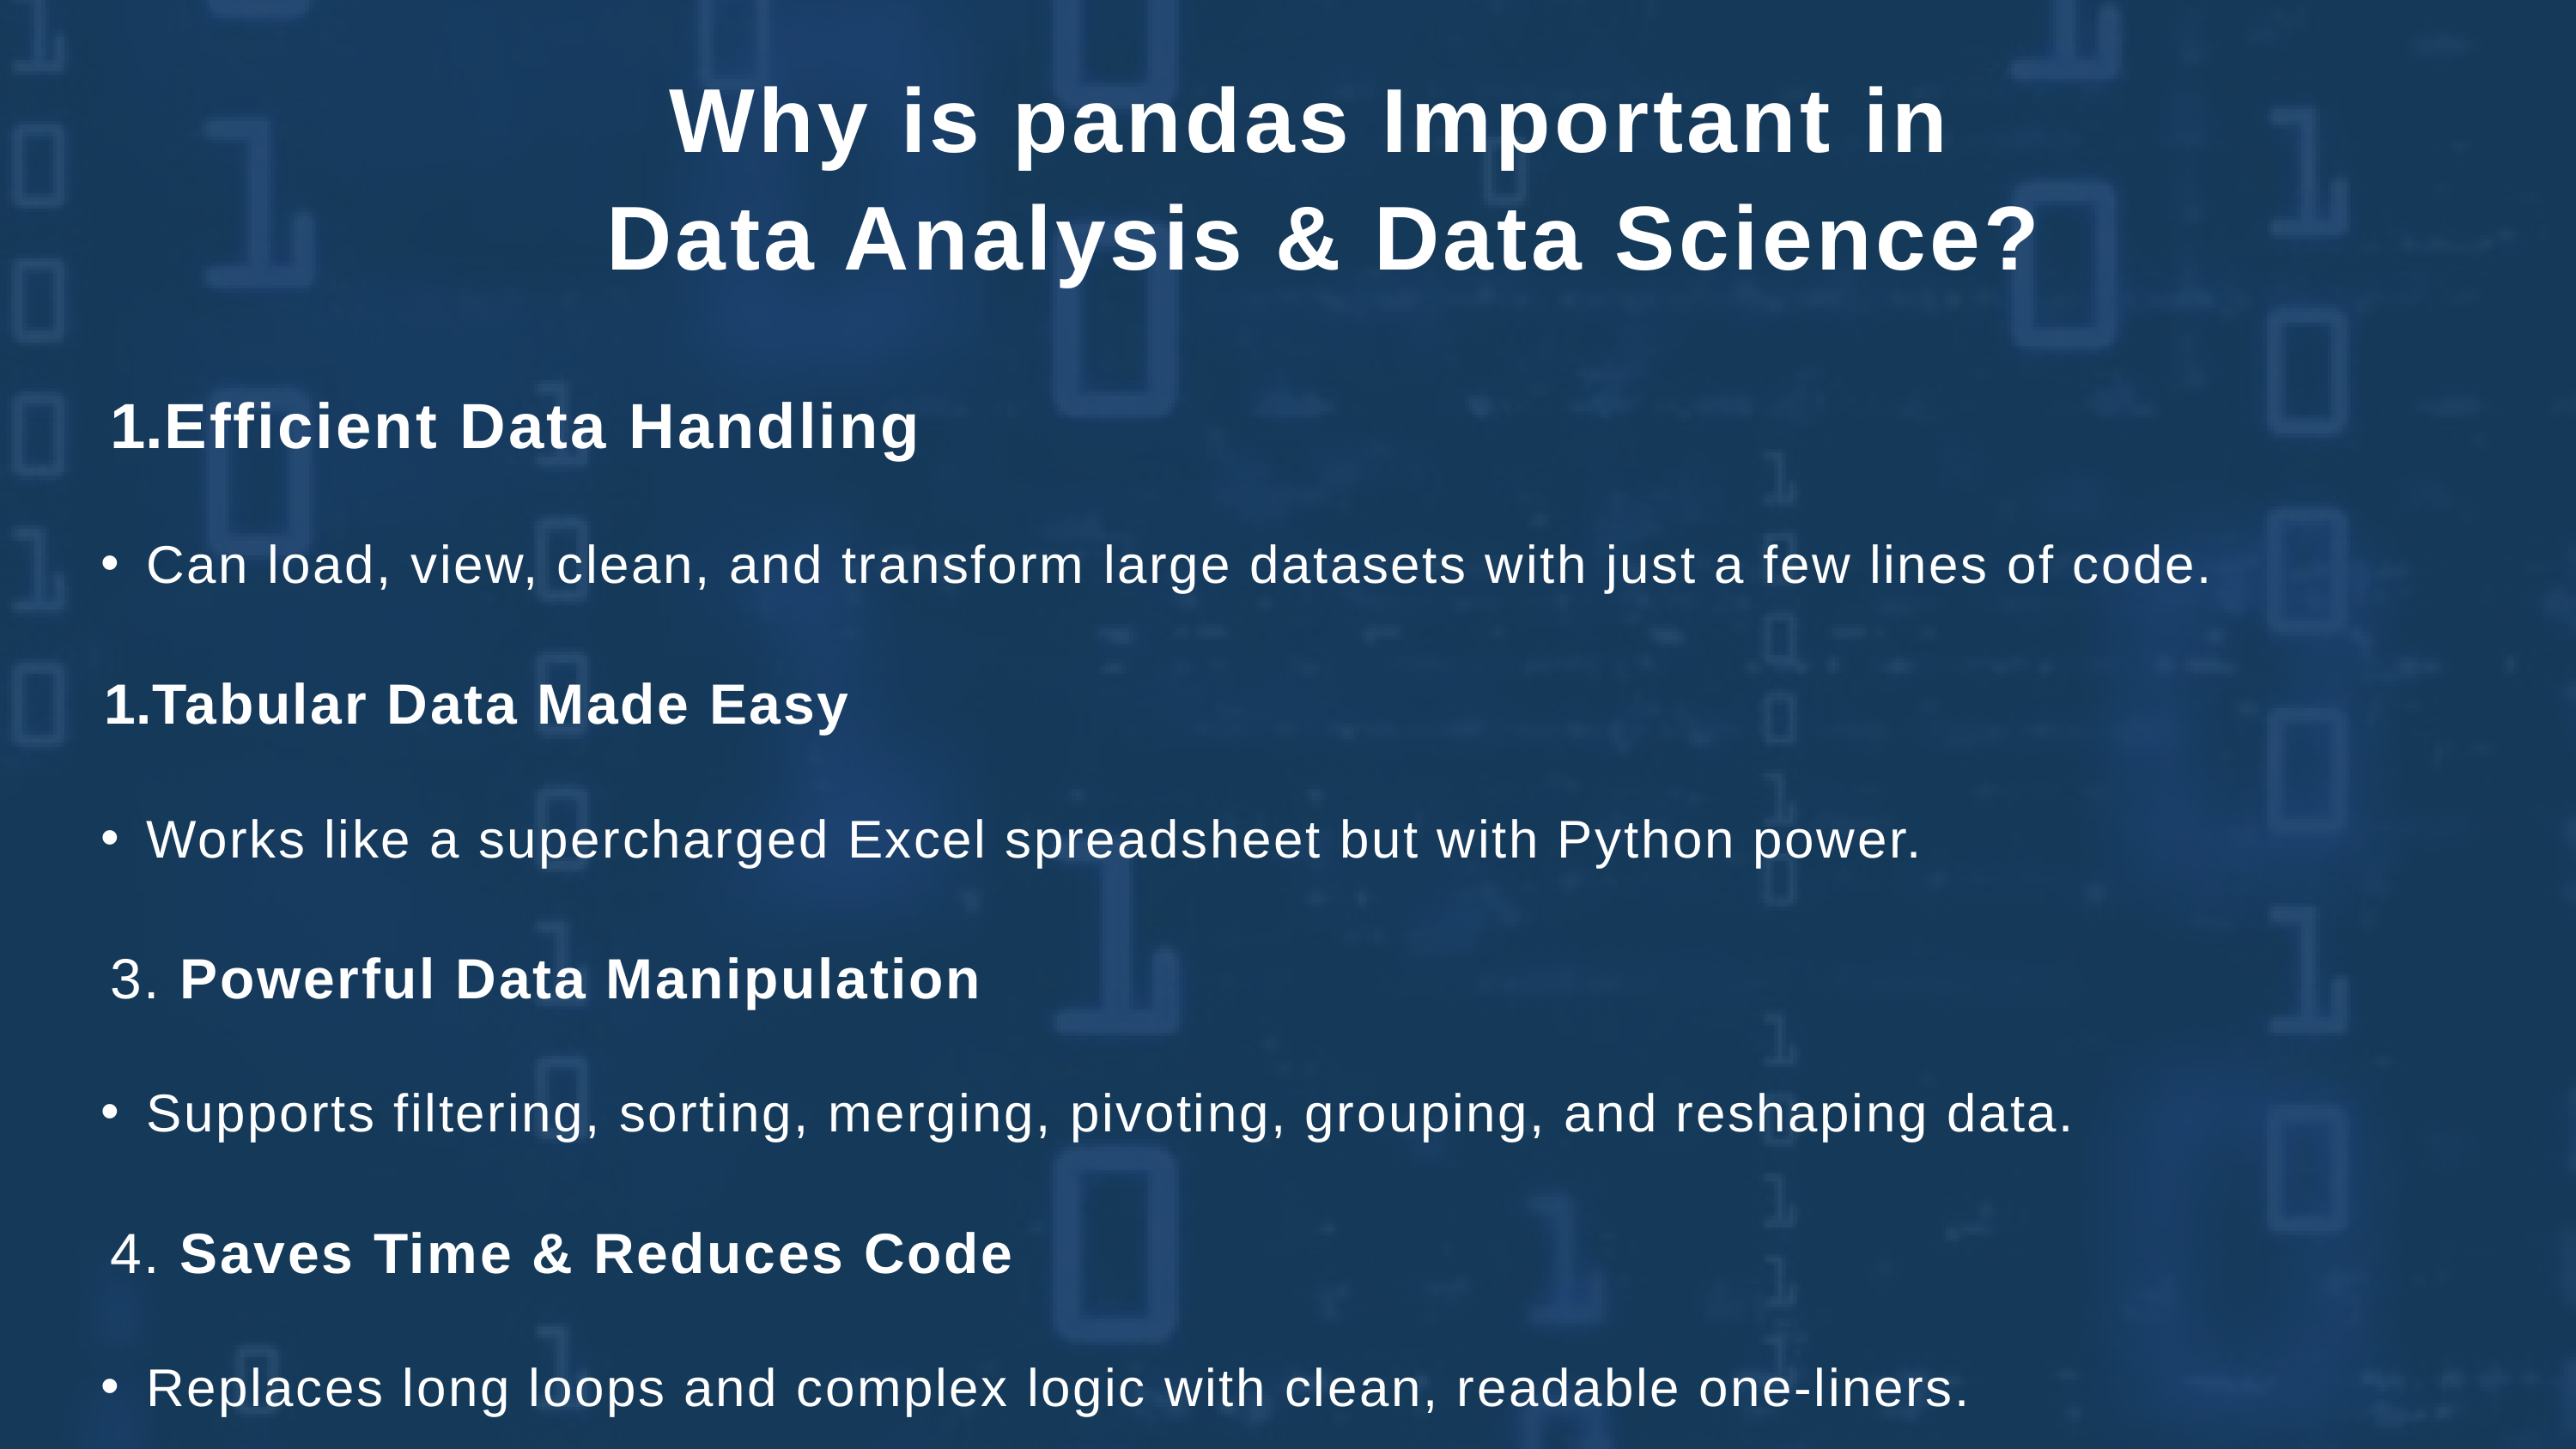

Why is pandas Important in
Data Analysis & Data Science?

Efficient Data Handling
Can load, view, clean, and transform large datasets with just a few lines of code.
Tabular Data Made Easy
Works like a supercharged Excel spreadsheet but with Python power.
   3. Powerful Data Manipulation
Supports filtering, sorting, merging, pivoting, grouping, and reshaping data.
   4. Saves Time & Reduces Code
Replaces long loops and complex logic with clean, readable one-liners.